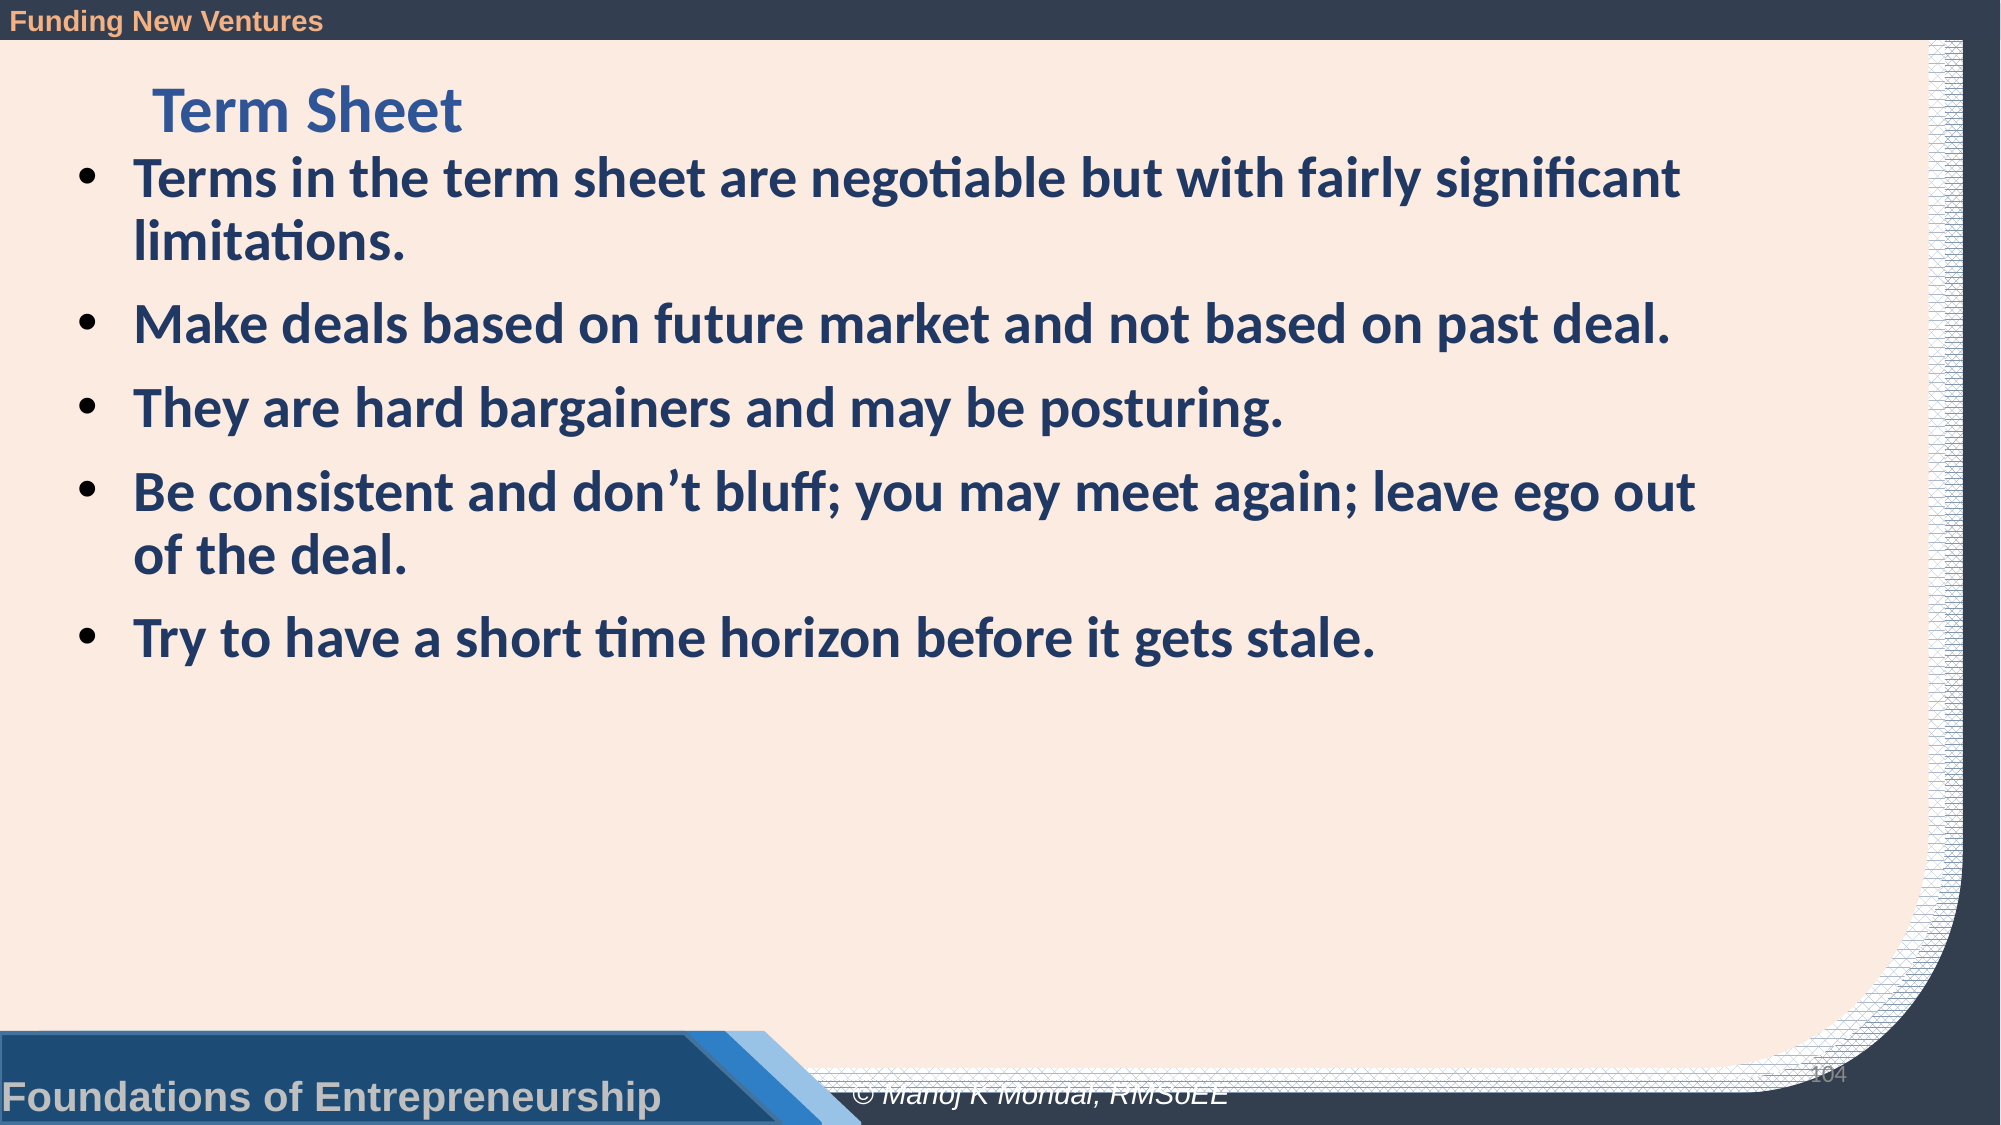

# Term Sheet
Terms in the term sheet are negotiable but with fairly significant limitations.
Make deals based on future market and not based on past deal.
They are hard bargainers and may be posturing.
Be consistent and don’t bluff; you may meet again; leave ego out of the deal.
Try to have a short time horizon before it gets stale.

104